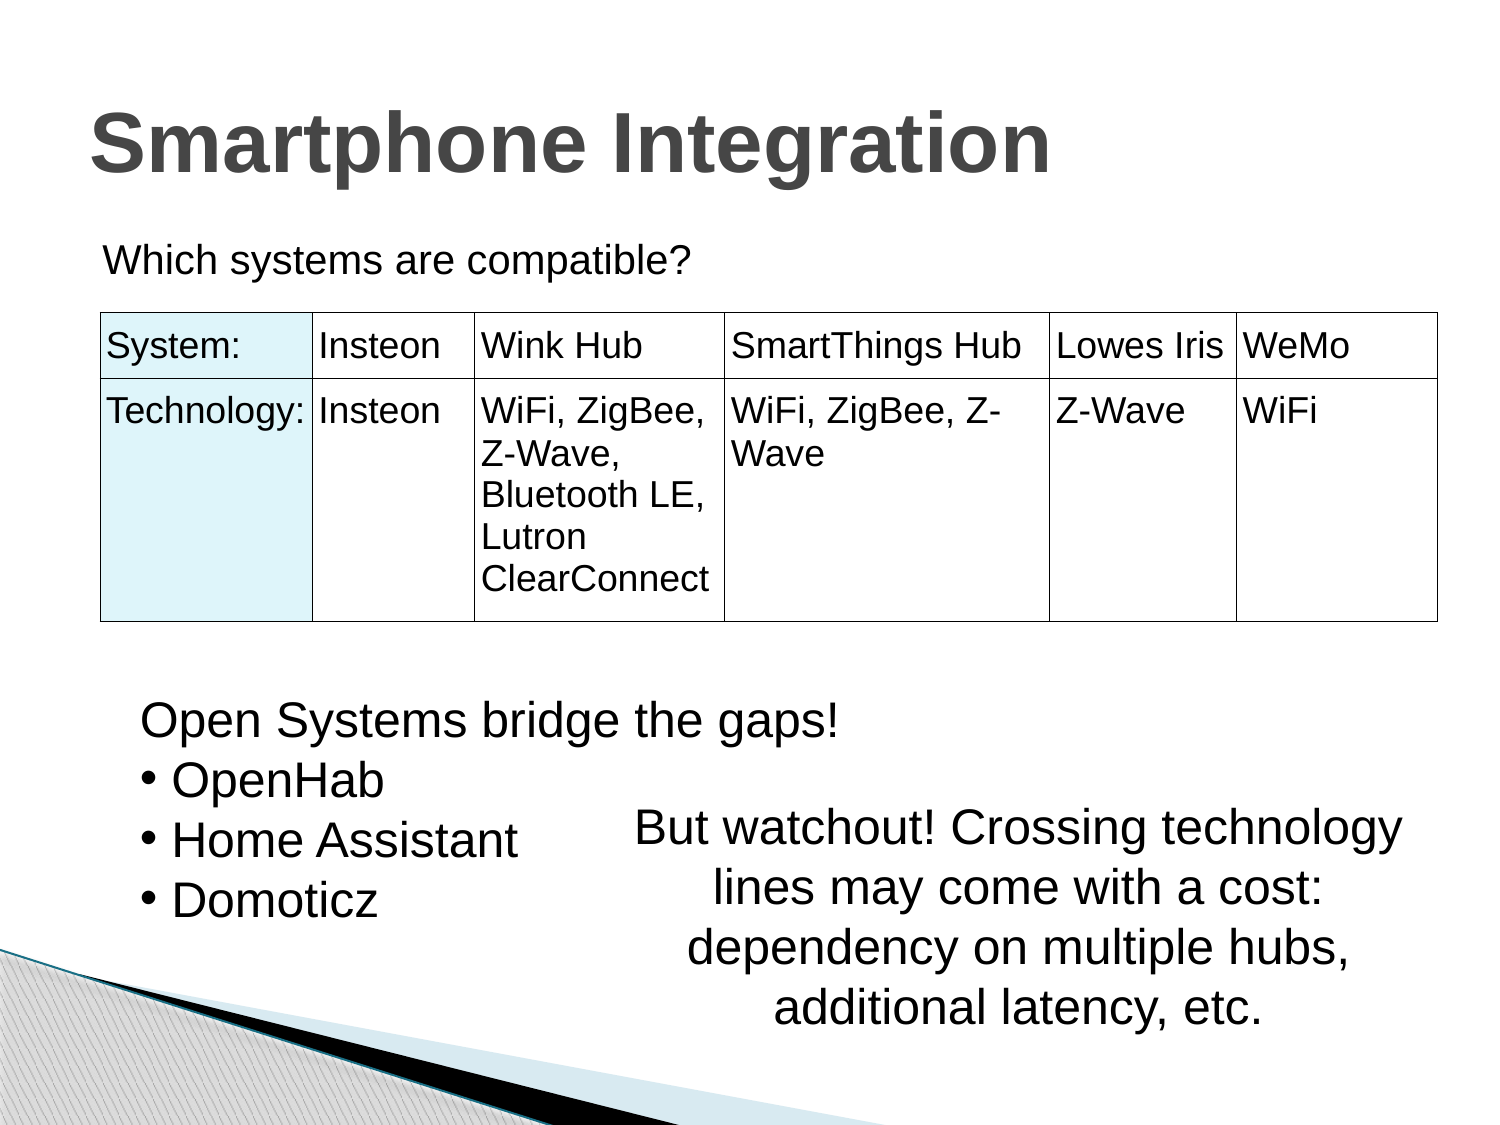

# Smartphone Integration
Which systems are compatible?

| System: | Insteon | Wink Hub | SmartThings Hub | Lowes Iris | WeMo |
| --- | --- | --- | --- | --- | --- |
| Technology: | Insteon | WiFi, ZigBee, Z-Wave, Bluetooth LE, Lutron ClearConnect | WiFi, ZigBee, Z-Wave | Z-Wave | WiFi |
Open Systems bridge the gaps!
 OpenHab
 Home Assistant
 Domoticz
But watchout! Crossing technology lines may come with a cost: dependency on multiple hubs, additional latency, etc.